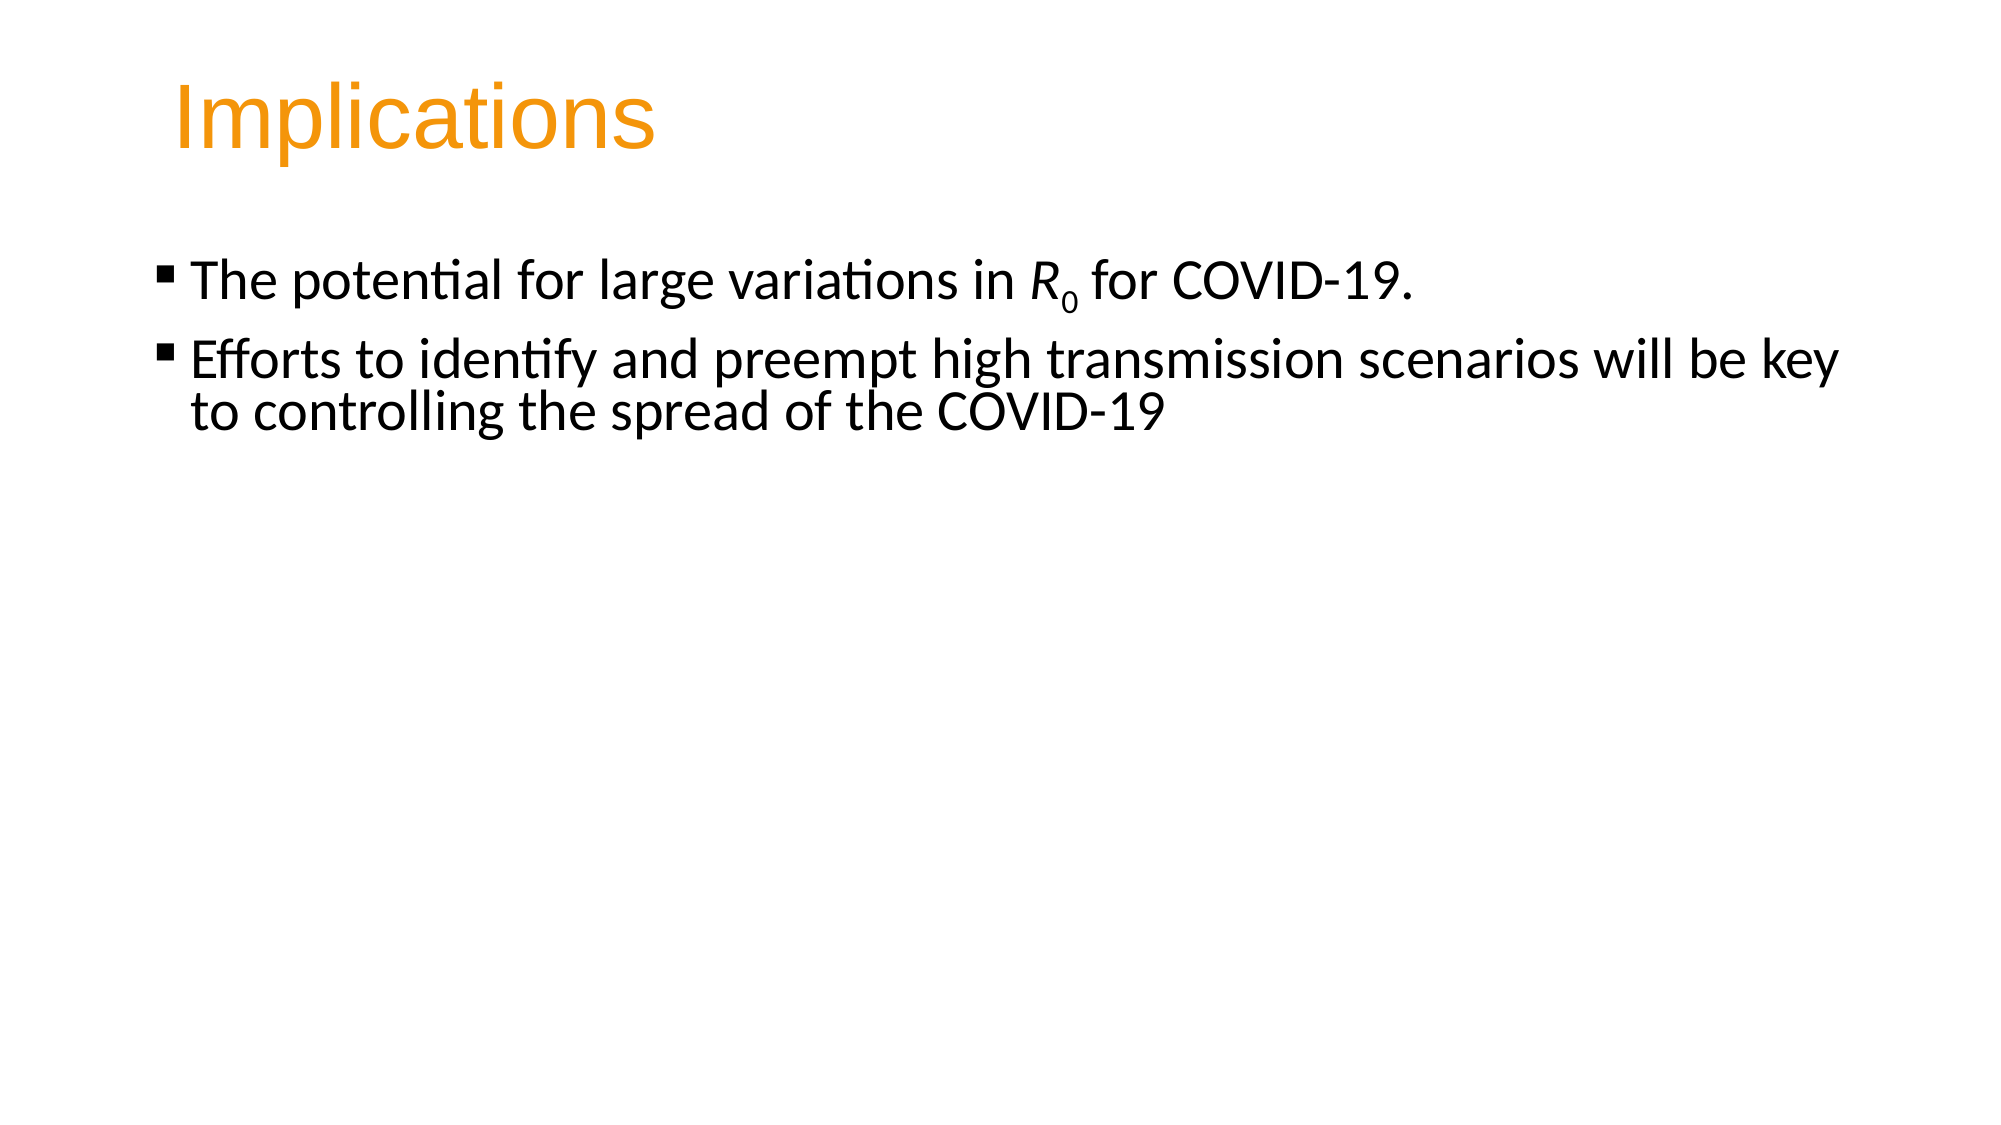

Implications
The potential for large variations in R0 for COVID-19.
Efforts to identify and preempt high transmission scenarios will be key to controlling the spread of the COVID-19